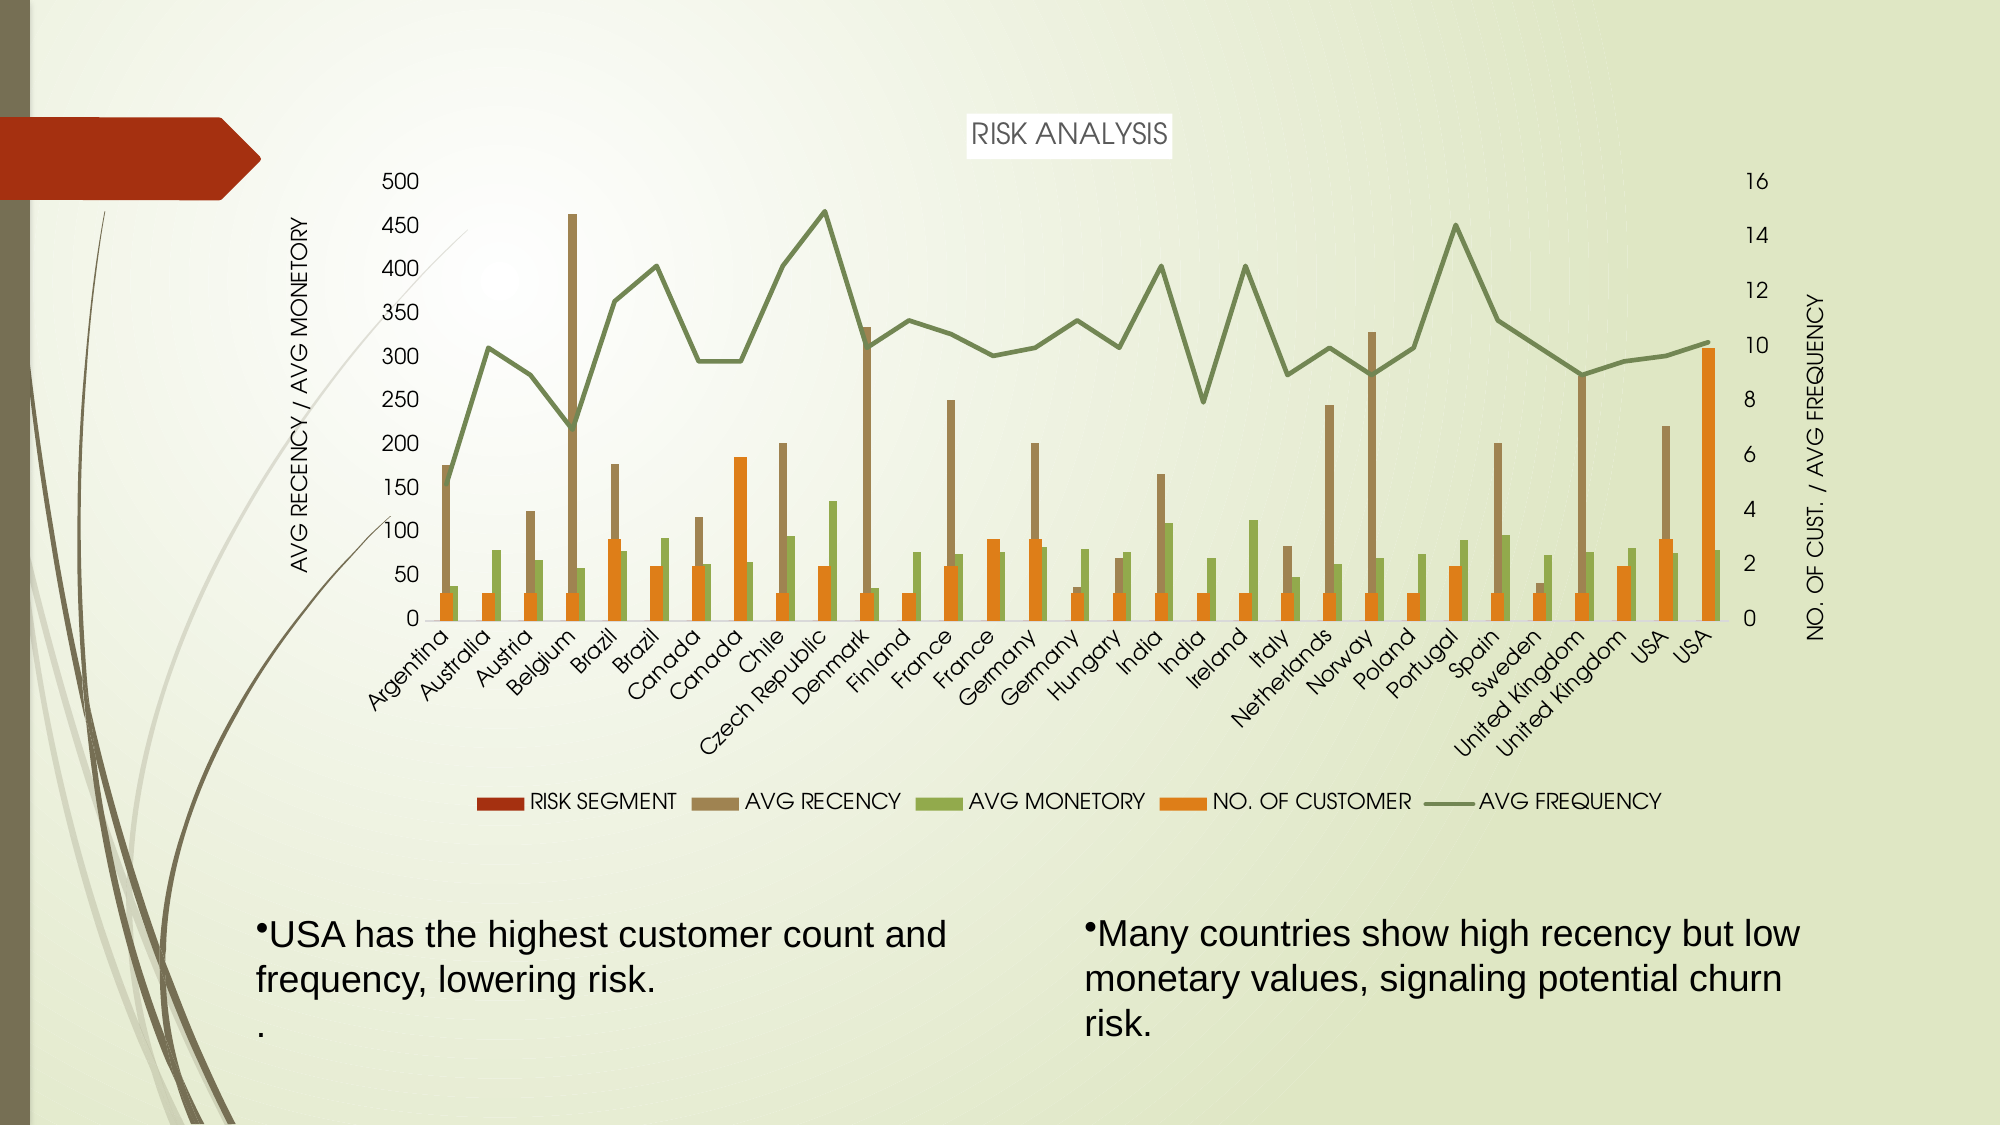

### Chart: RISK ANALYSIS

| Category | RISK SEGMENT | AVG RECENCY | AVG MONETORY | NO. OF CUSTOMER | AVG FREQUENCY |
|---|---|---|---|---|---|
| Argentina | 0.0 | 178.0 | 39.6 | 1.0 | 5.0 |
| Australia | 0.0 | 9.0 | 81.18 | 1.0 | 10.0 |
| Austria | 0.0 | 126.0 | 69.3 | 1.0 | 9.0 |
| Belgium | 0.0 | 466.0 | 60.39 | 1.0 | 7.0 |
| Brazil | 0.0 | 179.0 | 79.53 | 3.0 | 11.7 |
| Brazil | 0.0 | 35.0 | 94.55 | 2.0 | 13.0 |
| Canada | 0.0 | 119.0 | 64.85 | 2.0 | 9.5 |
| Canada | 0.0 | 33.0 | 67.65 | 6.0 | 9.5 |
| Chile | 0.0 | 204.0 | 97.02 | 1.0 | 13.0 |
| Czech Republic | 0.0 | 58.0 | 136.62 | 2.0 | 15.0 |
| Denmark | 0.0 | 336.0 | 37.62 | 1.0 | 10.0 |
| Finland | 0.0 | 22.0 | 79.2 | 1.0 | 11.0 |
| France | 0.0 | 253.0 | 76.23 | 2.0 | 10.5 |
| France | 0.0 | 47.0 | 78.87 | 3.0 | 9.7 |
| Germany | 0.0 | 204.0 | 84.15 | 3.0 | 10.0 |
| Germany | 0.0 | 39.0 | 82.17 | 1.0 | 11.0 |
| Hungary | 0.0 | 72.0 | 78.21 | 1.0 | 10.0 |
| India | 0.0 | 168.0 | 111.87 | 1.0 | 13.0 |
| India | 0.0 | 11.0 | 71.28 | 1.0 | 8.0 |
| Ireland | 0.0 | 18.0 | 114.84 | 1.0 | 13.0 |
| Italy | 0.0 | 85.0 | 50.49 | 1.0 | 9.0 |
| Netherlands | 0.0 | 247.0 | 65.34 | 1.0 | 10.0 |
| Norway | 0.0 | 330.0 | 72.27 | 1.0 | 9.0 |
| Poland | 0.0 | 10.0 | 76.23 | 1.0 | 10.0 |
| Portugal | 0.0 | 46.0 | 92.57 | 2.0 | 14.5 |
| Spain | 0.0 | 203.0 | 98.01 | 1.0 | 11.0 |
| Sweden | 0.0 | 43.0 | 75.24 | 1.0 | 10.0 |
| United Kingdom | 0.0 | 280.0 | 79.2 | 1.0 | 9.0 |
| United Kingdom | 0.0 | 2.0 | 83.16 | 2.0 | 9.5 |
| USA | 0.0 | 223.0 | 77.22 | 3.0 | 9.7 |
| USA | 0.0 | 46.0 | 80.88 | 10.0 | 10.2 |
USA has the highest customer count and frequency, lowering risk.
.
Many countries show high recency but low monetary values, signaling potential churn risk.